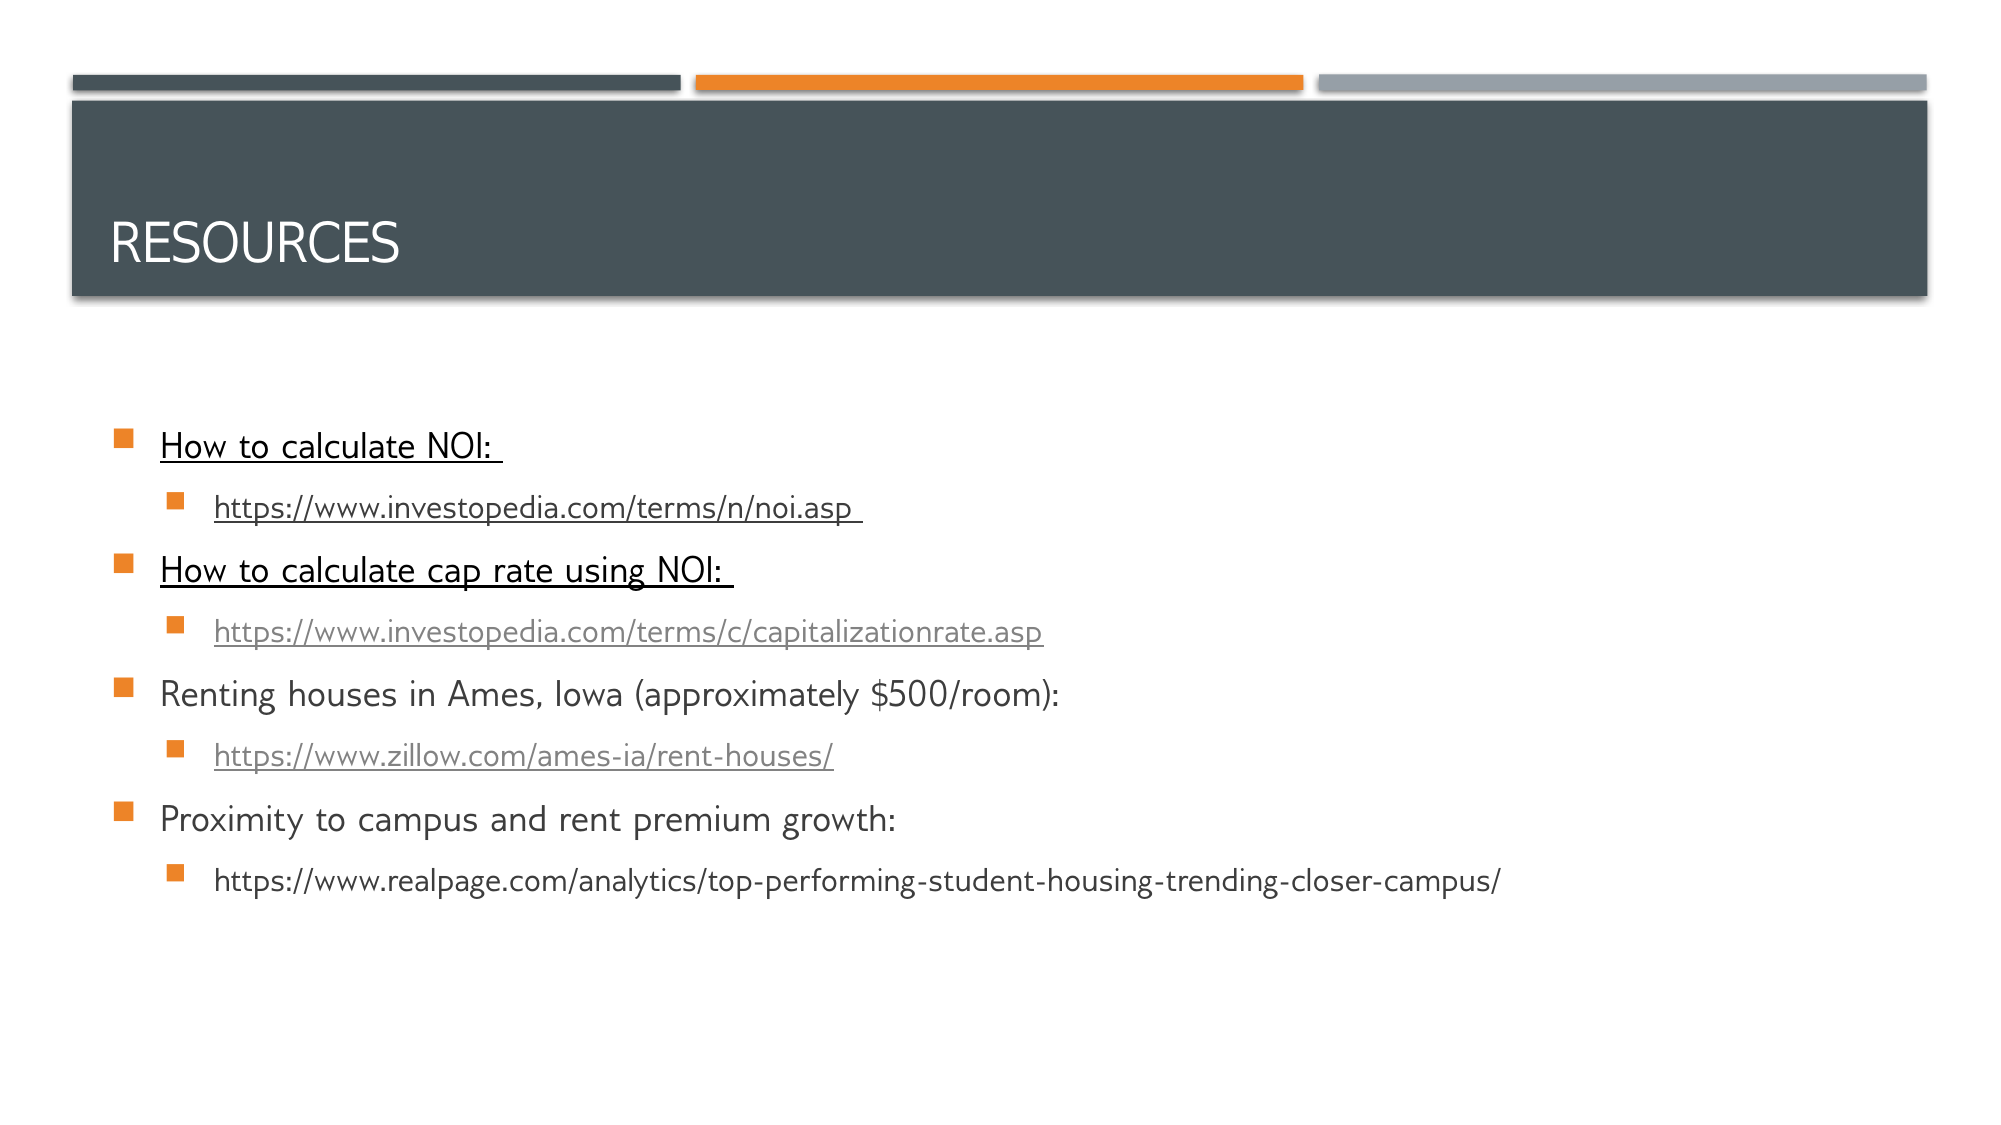

# REsources
How to calculate NOI:
https://www.investopedia.com/terms/n/noi.asp
How to calculate cap rate using NOI:
https://www.investopedia.com/terms/c/capitalizationrate.asp
Renting houses in Ames, Iowa (approximately $500/room):
https://www.zillow.com/ames-ia/rent-houses/
Proximity to campus and rent premium growth:
https://www.realpage.com/analytics/top-performing-student-housing-trending-closer-campus/